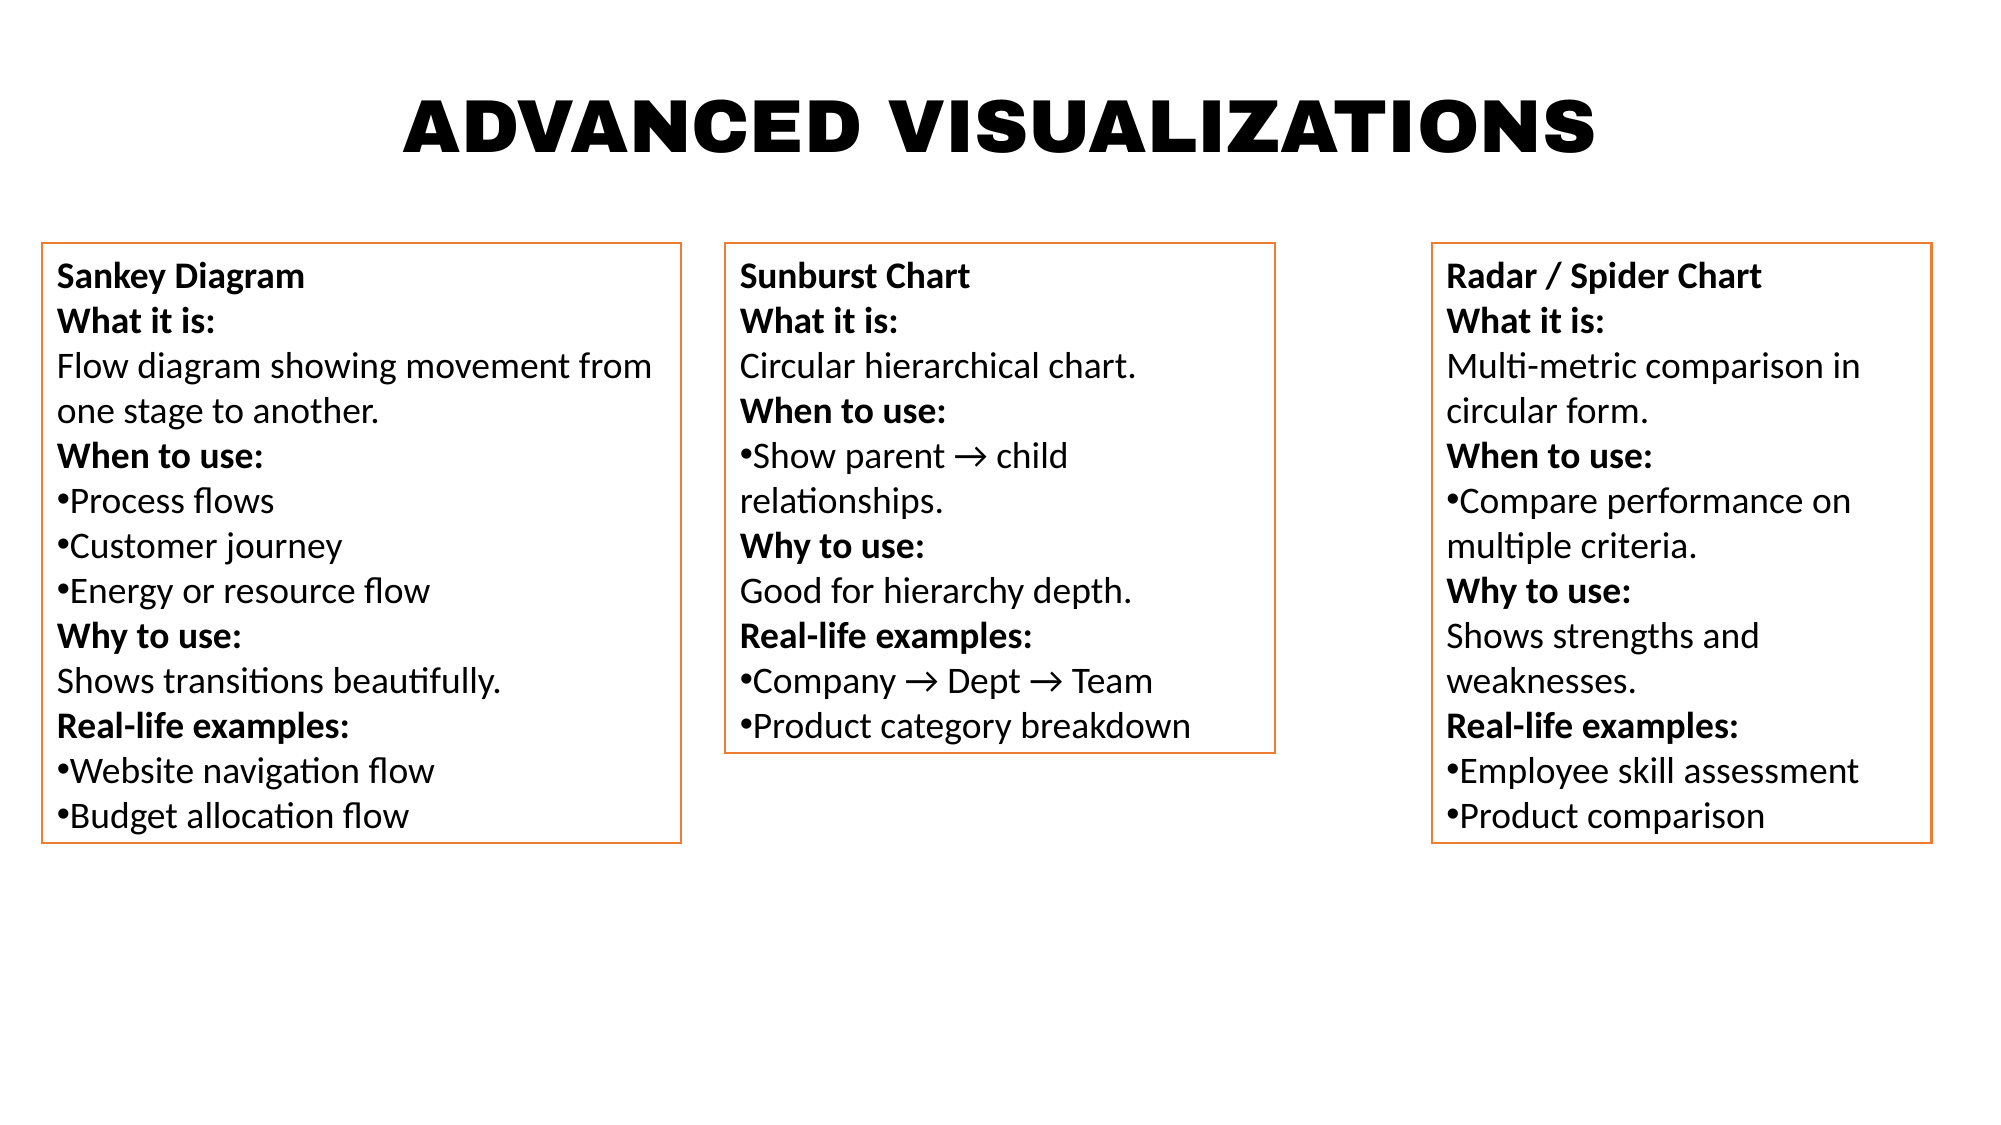

ADVANCED VISUALIZATIONS
Radar / Spider Chart
What it is:
Multi-metric comparison in circular form.
When to use:
Compare performance on multiple criteria.
Why to use:
Shows strengths and weaknesses.
Real-life examples:
Employee skill assessment
Product comparison
Sankey Diagram
What it is:
Flow diagram showing movement from one stage to another.
When to use:
Process flows
Customer journey
Energy or resource flow
Why to use:
Shows transitions beautifully.
Real-life examples:
Website navigation flow
Budget allocation flow
Sunburst Chart
What it is:
Circular hierarchical chart.
When to use:
Show parent → child relationships.
Why to use:
Good for hierarchy depth.
Real-life examples:
Company → Dept → Team
Product category breakdown